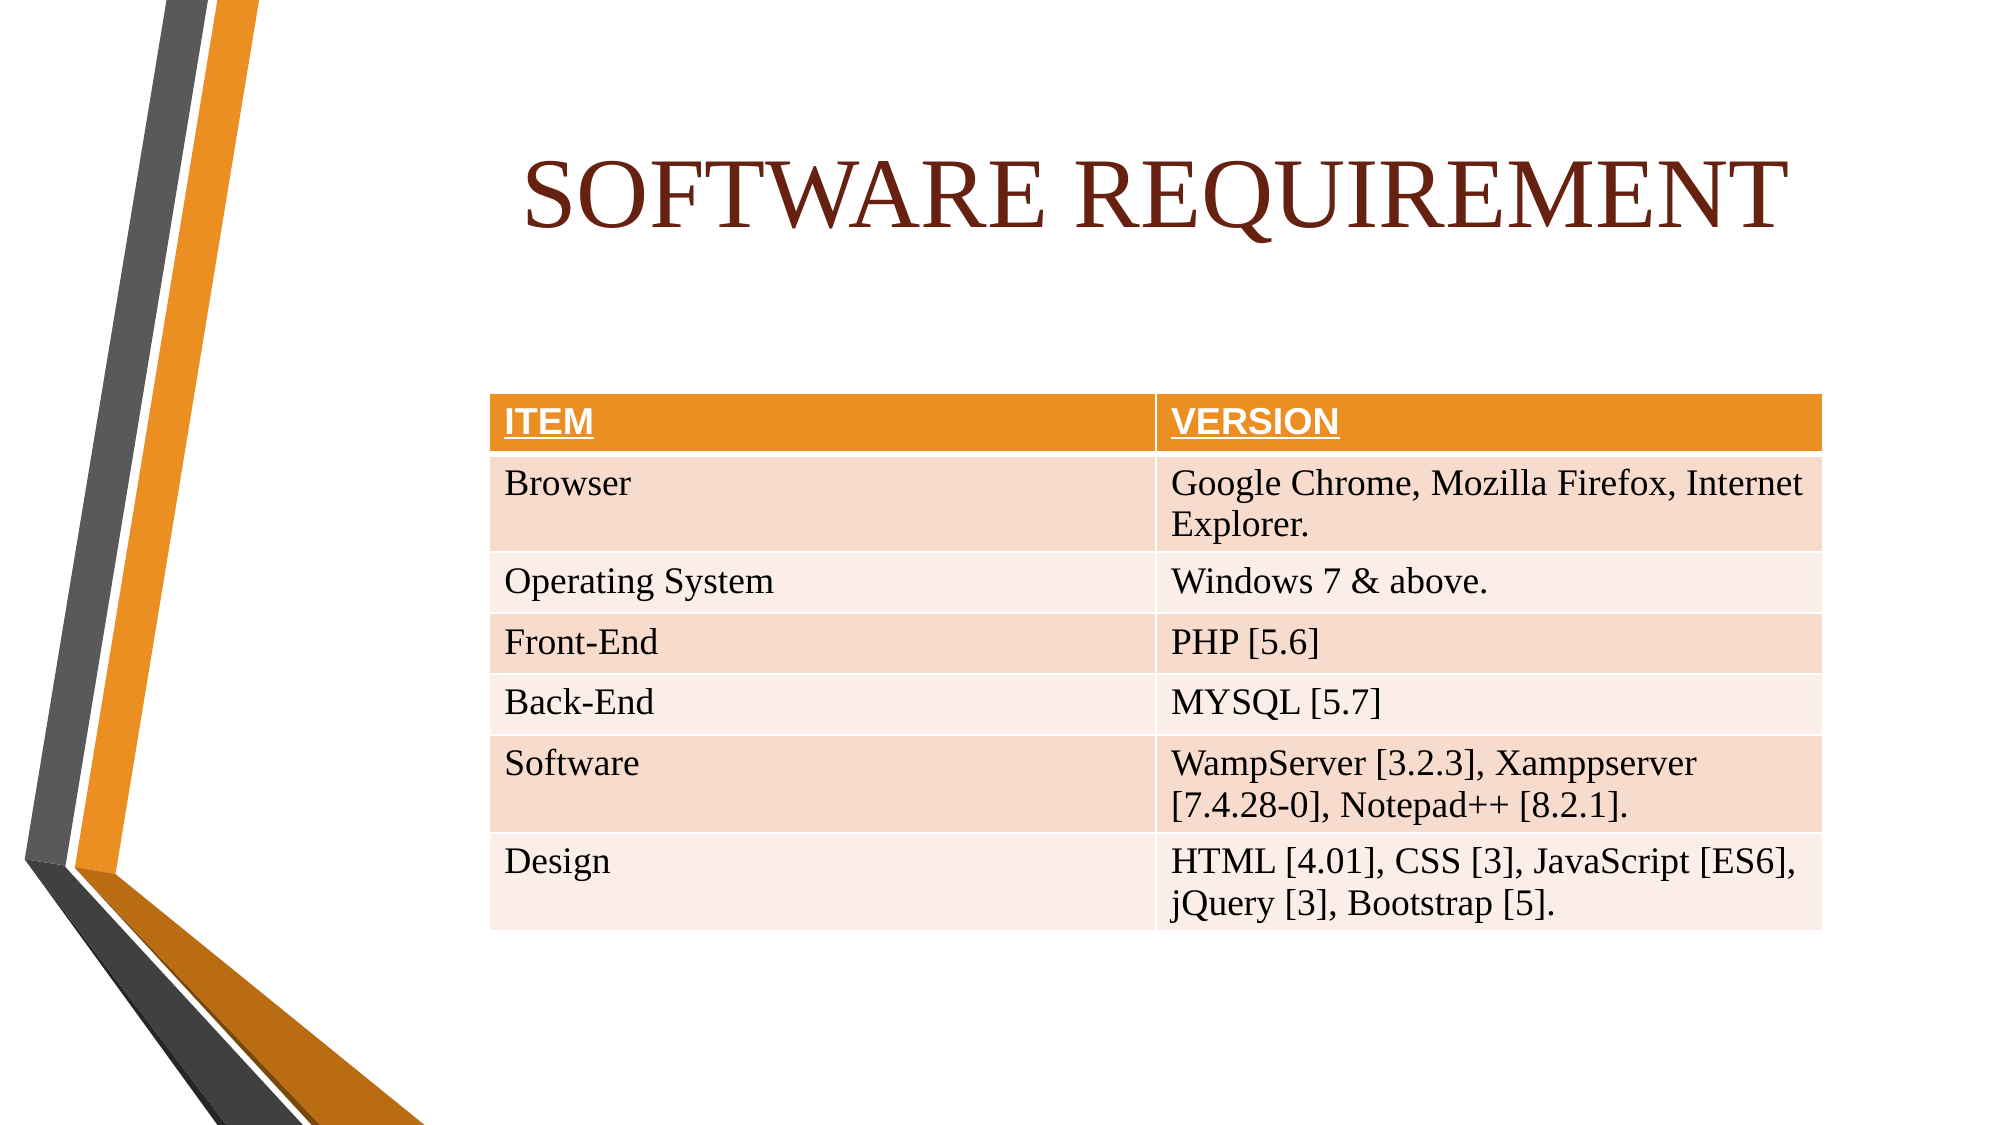

# SOFTWARE REQUIREMENT
| ITEM | VERSION |
| --- | --- |
| Browser | Google Chrome, Mozilla Firefox, Internet Explorer. |
| Operating System | Windows 7 & above. |
| Front-End | PHP [5.6] |
| Back-End | MYSQL [5.7] |
| Software | WampServer [3.2.3], Xamppserver [7.4.28-0], Notepad++ [8.2.1]. |
| Design | HTML [4.01], CSS [3], JavaScript [ES6], jQuery [3], Bootstrap [5]. |